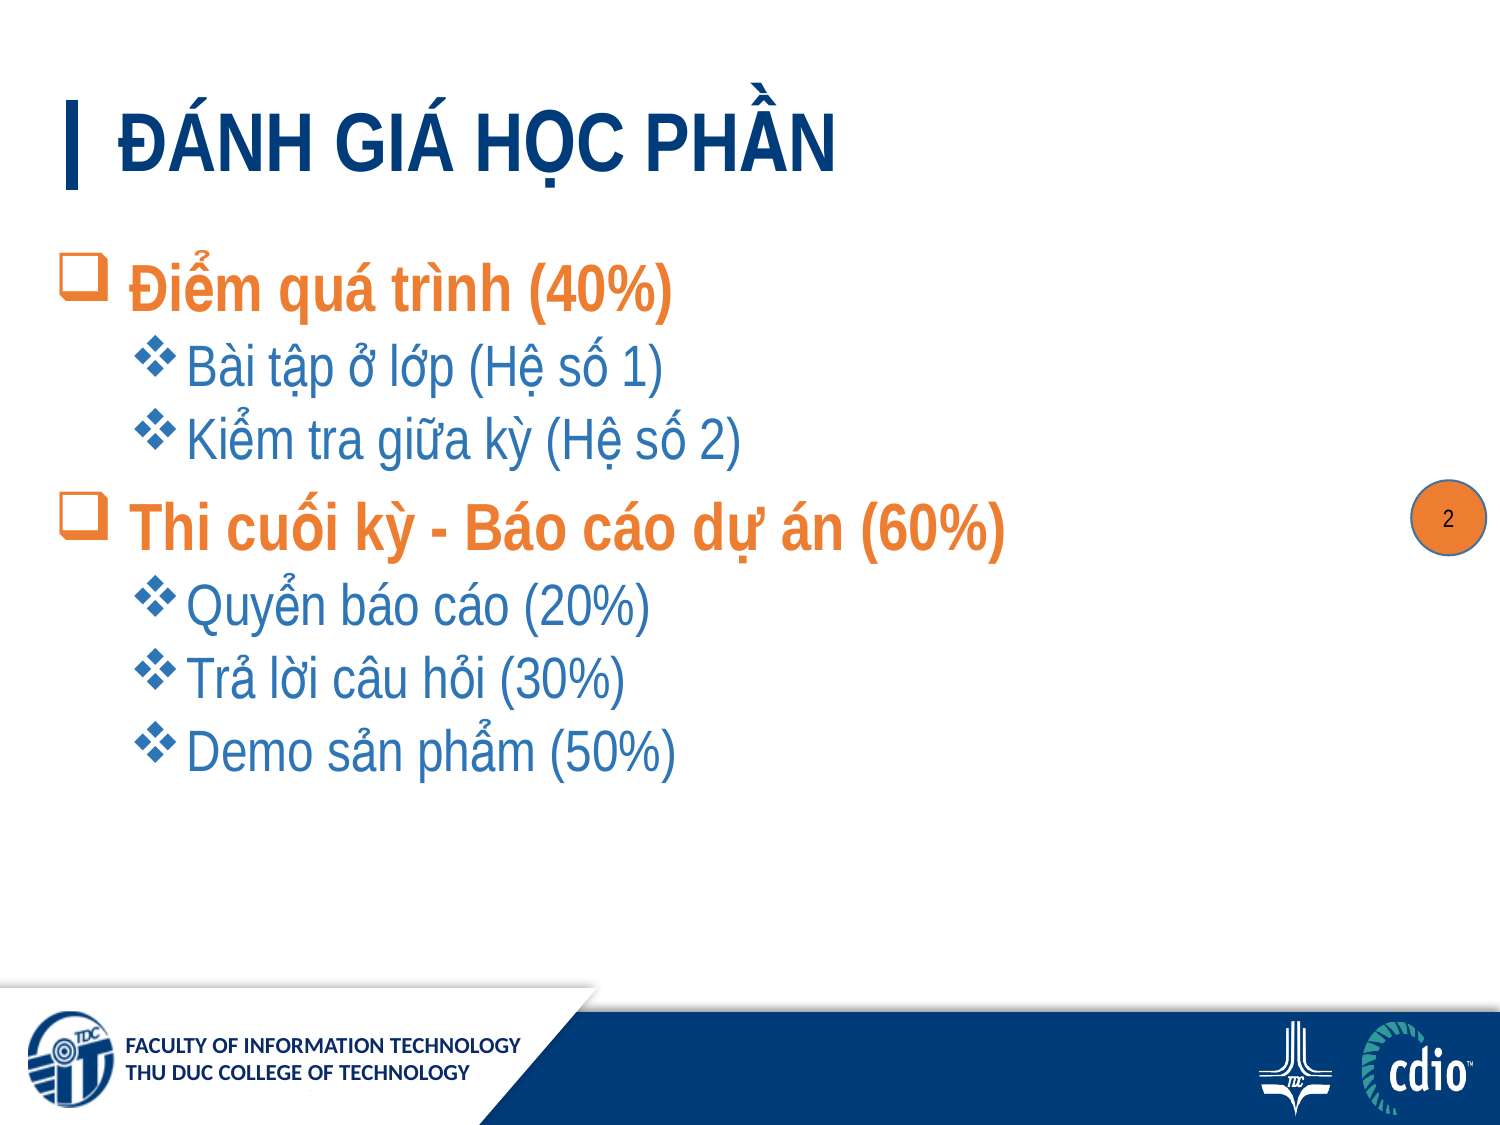

# ĐÁNH GIÁ HỌC PHẦN
 Điểm quá trình (40%)
Bài tập ở lớp (Hệ số 1)
Kiểm tra giữa kỳ (Hệ số 2)
 Thi cuối kỳ - Báo cáo dự án (60%)
Quyển báo cáo (20%)
Trả lời câu hỏi (30%)
Demo sản phẩm (50%)